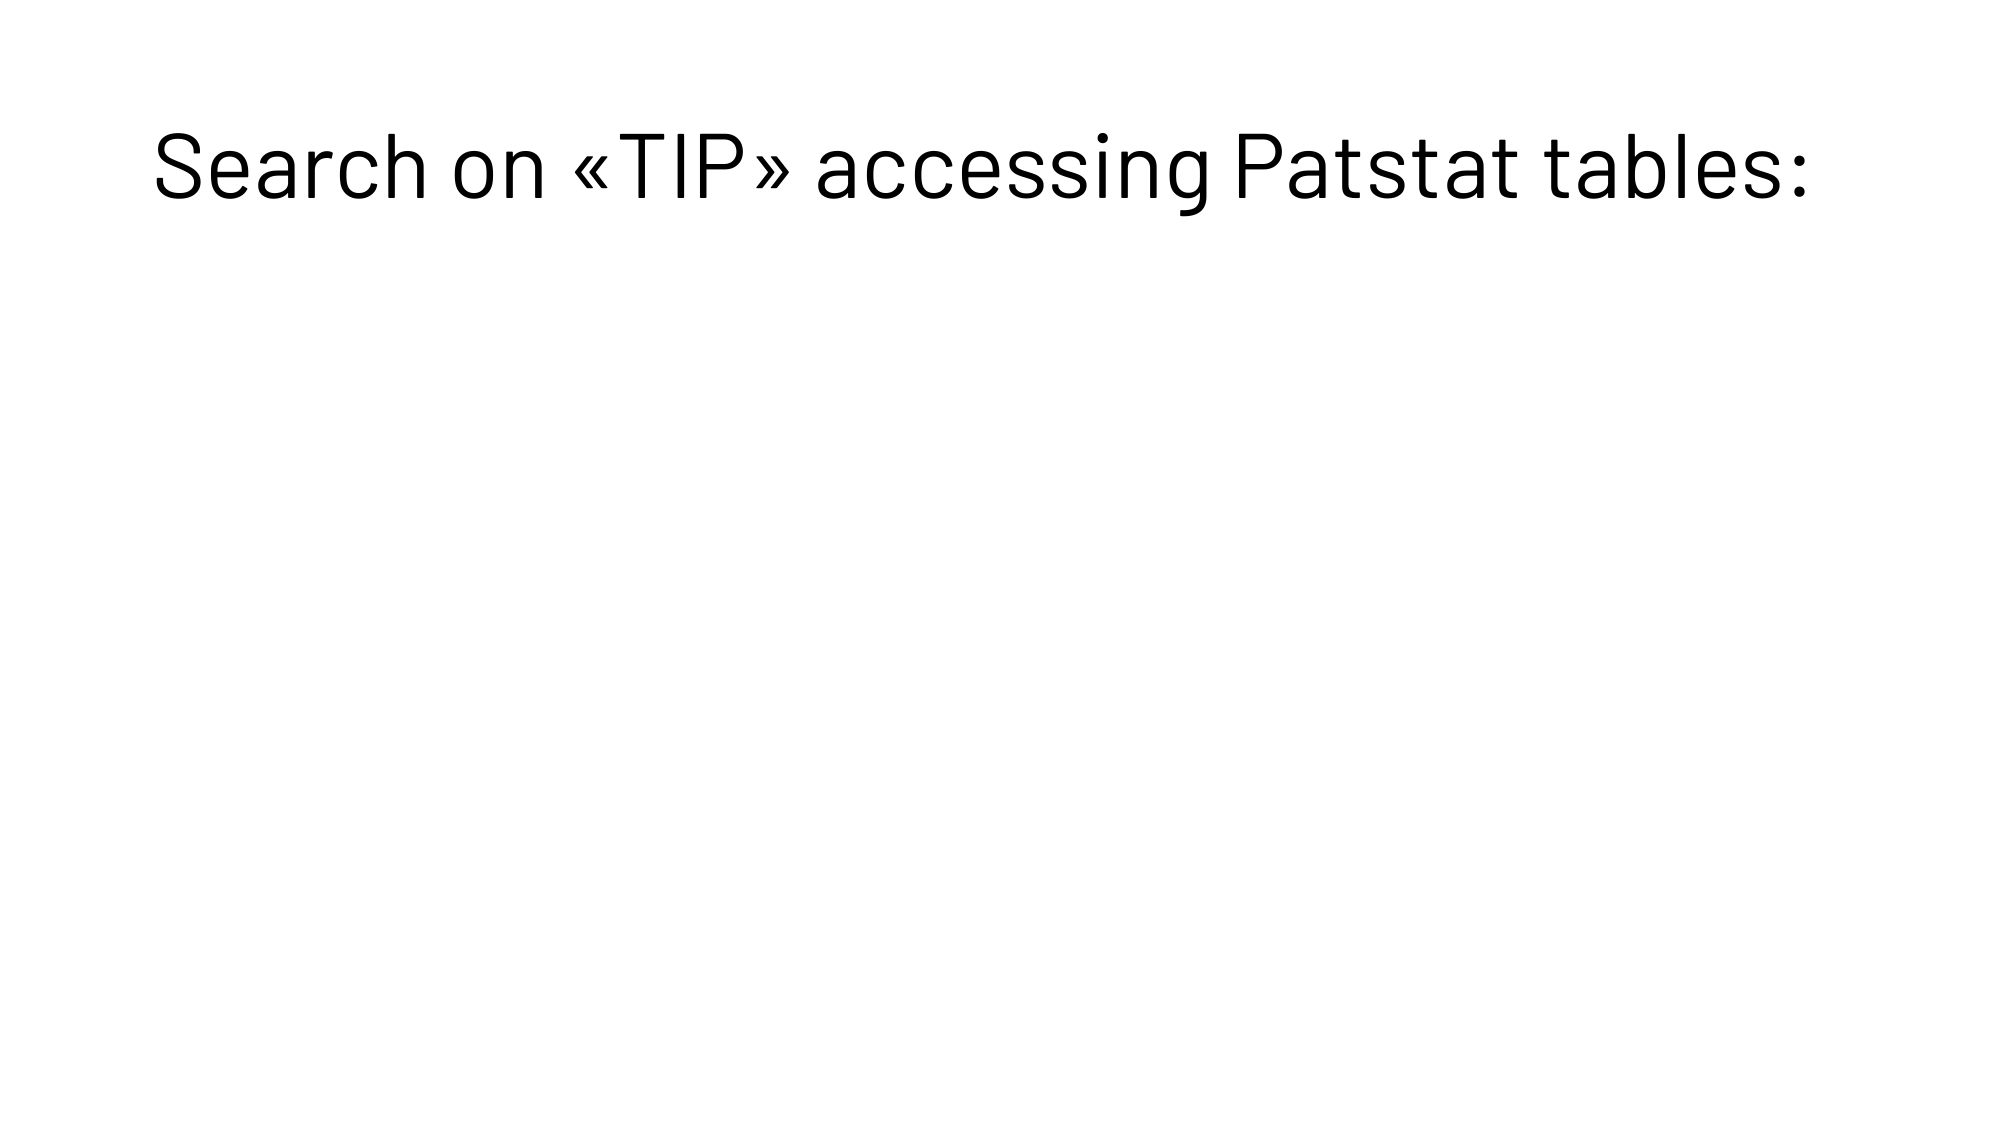

# Search on «TIP» accessing Patstat tables: